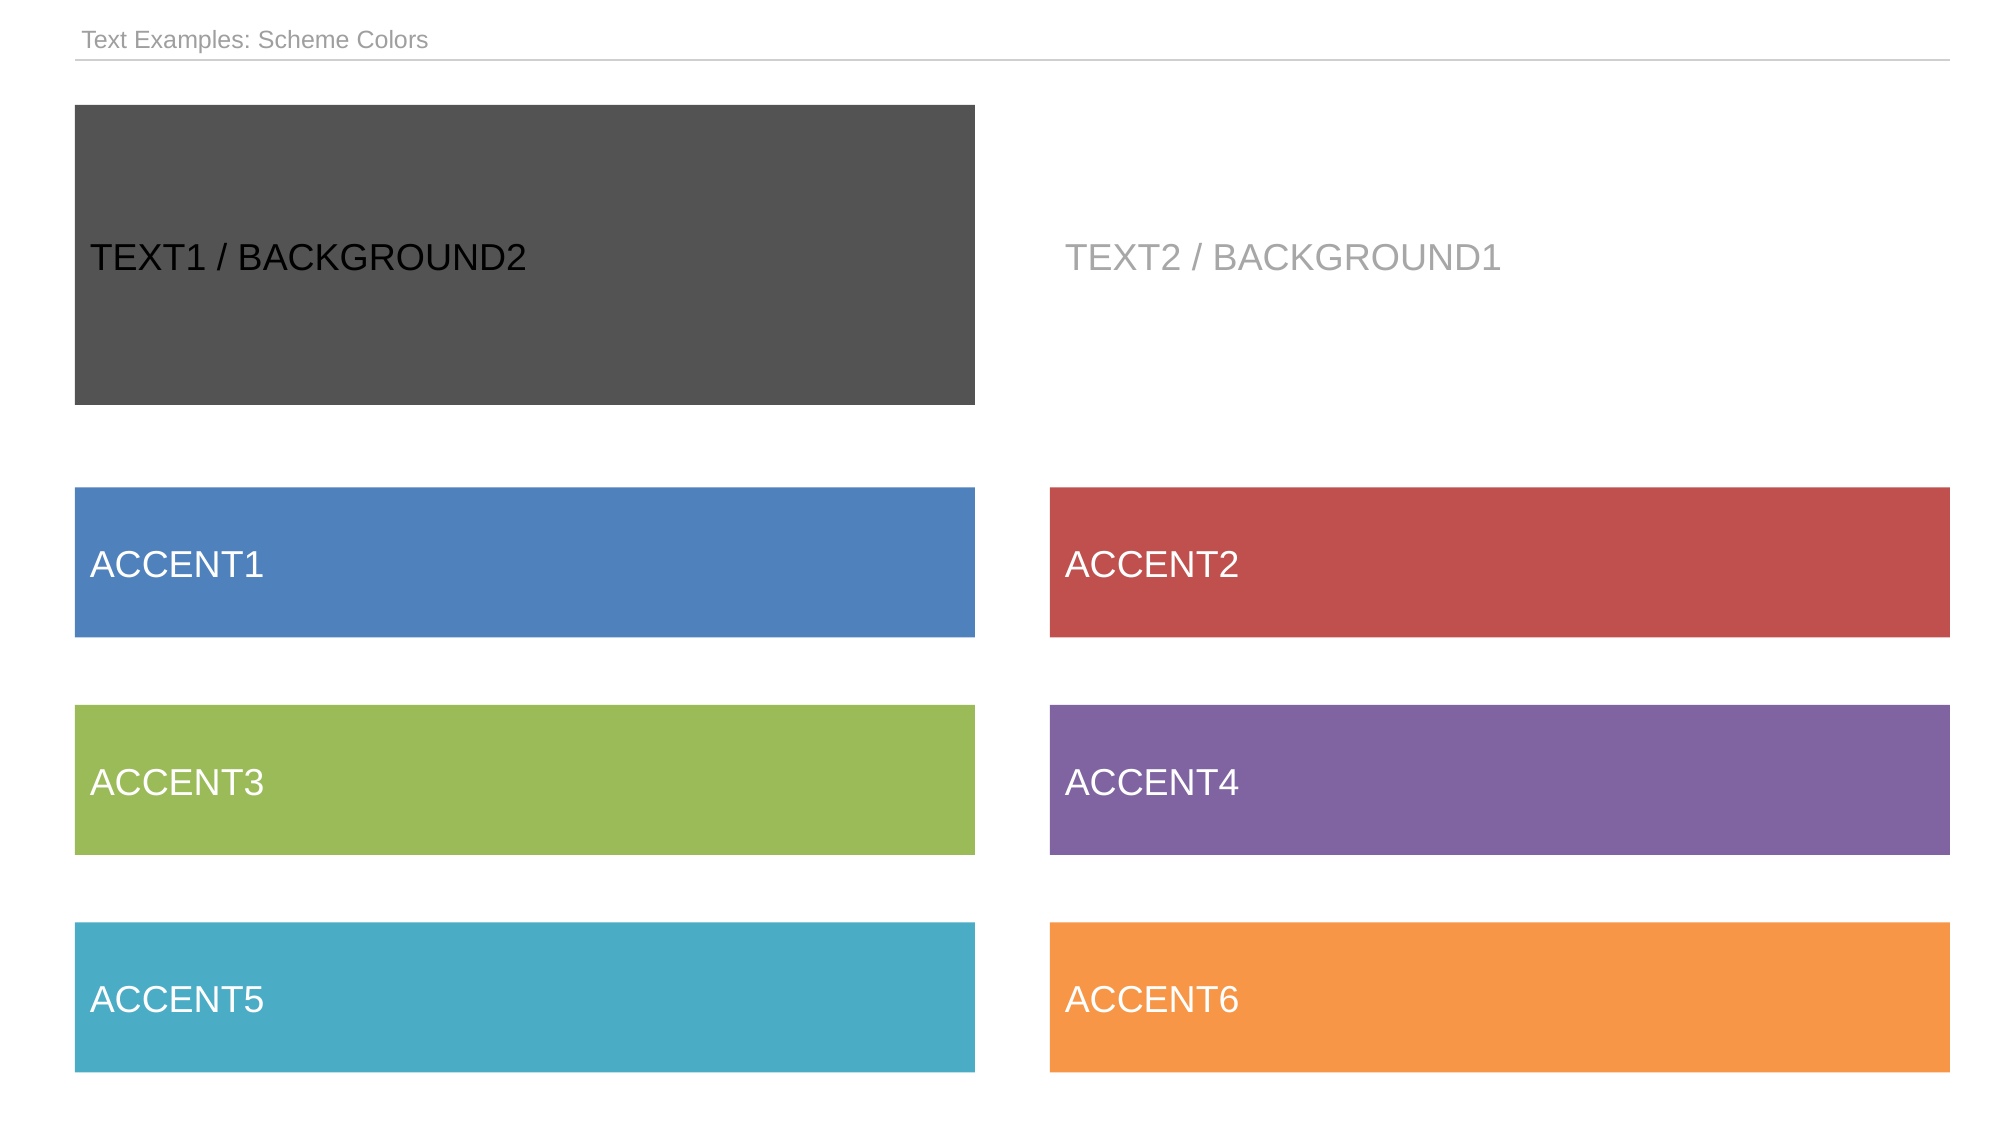

| Text Examples: Scheme Colors |
| --- |
TEXT1 / BACKGROUND2
TEXT2 / BACKGROUND1
ACCENT1
ACCENT2
ACCENT3
ACCENT4
ACCENT5
ACCENT6